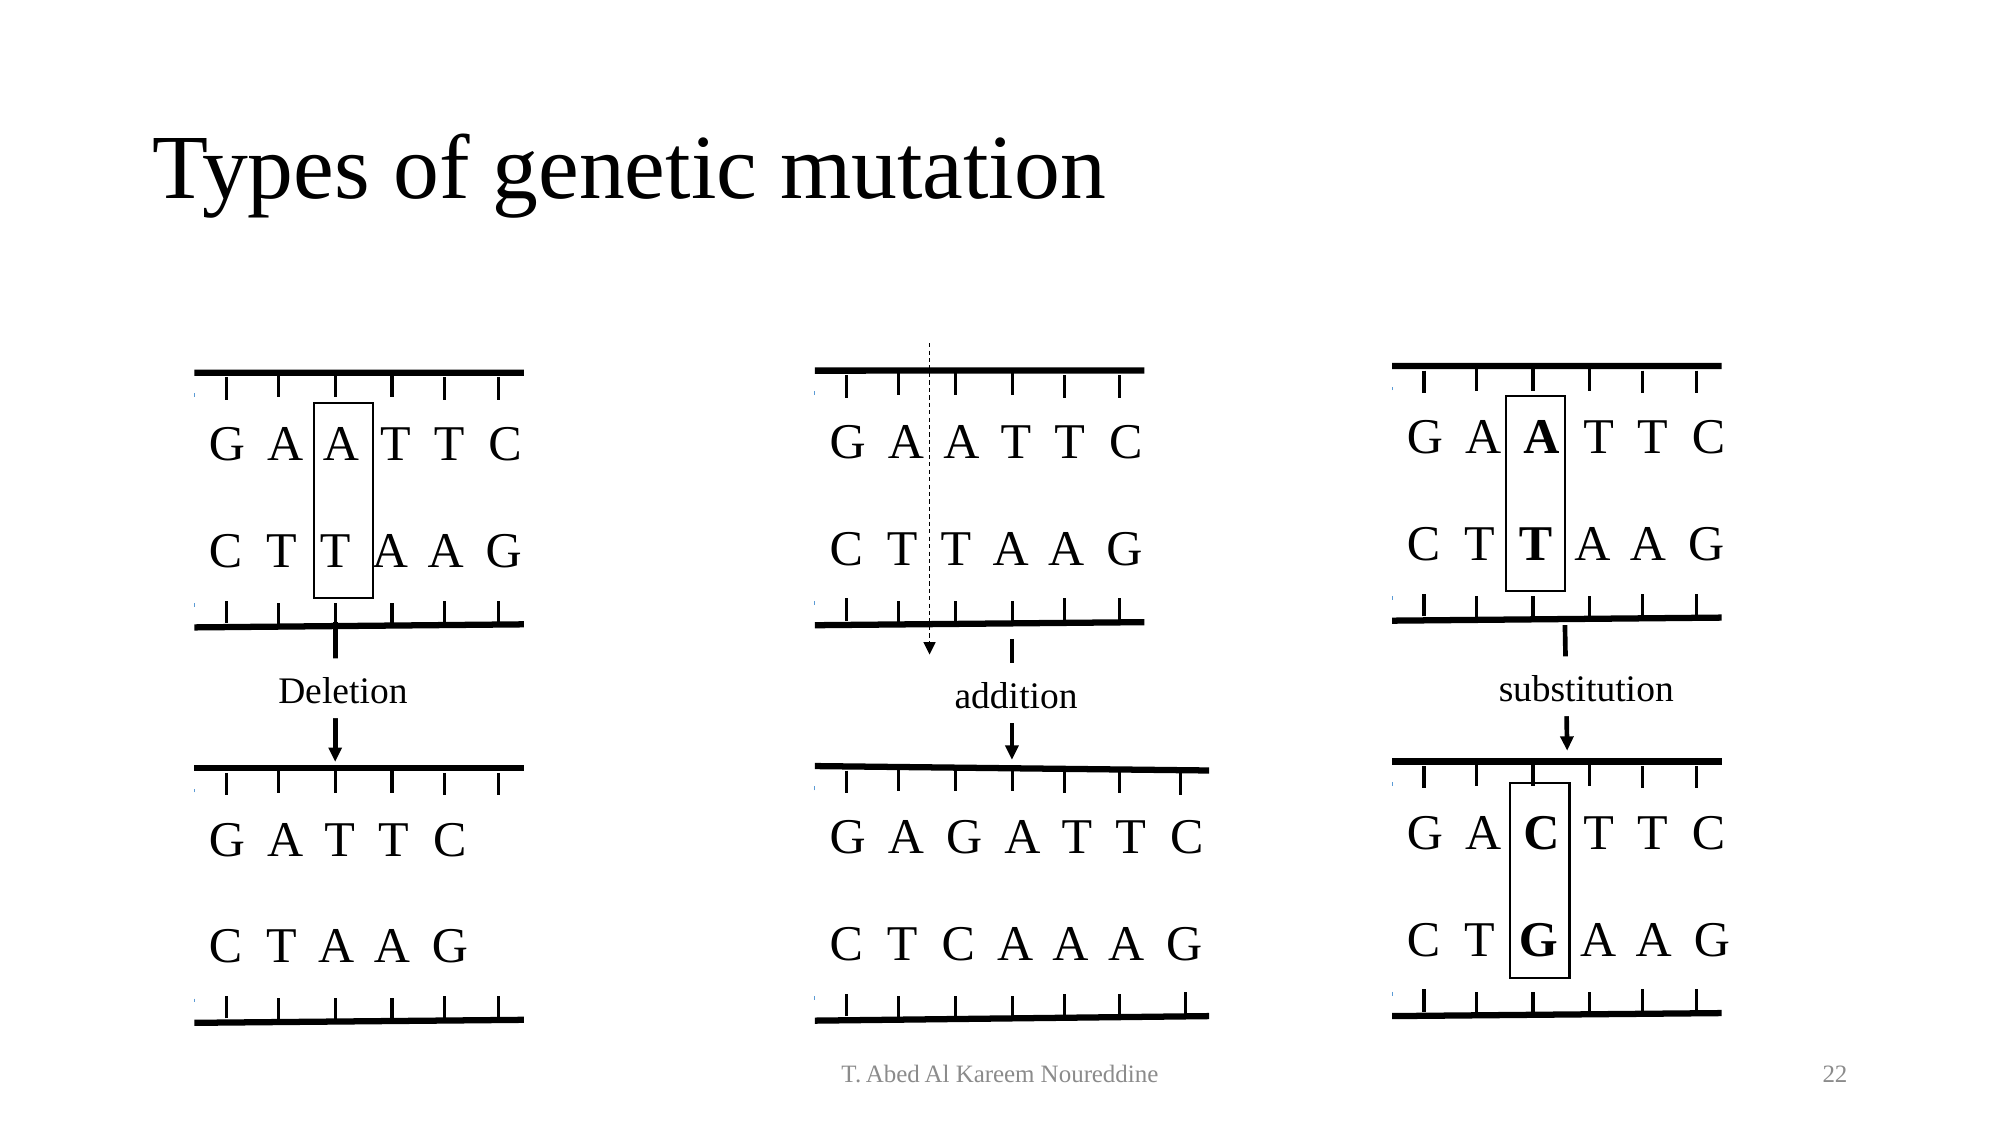

# Types of genetic mutation
G  A  A  T  T  C
C  T  T  A  A  G
G  A  A  T  T  C
C  T  T  A  A  G
G  A  A  T  T  C
C  T  T  A  A  G

substitution
Deletion
addition
G  A  C  T  T  C
C  T  G  A  A  G
G  A  G  A  T  T  C
C  T  C  A  A  A  G
G  A  T  T  C
C  T  A  A  G

T. Abed Al Kareem Noureddine
22